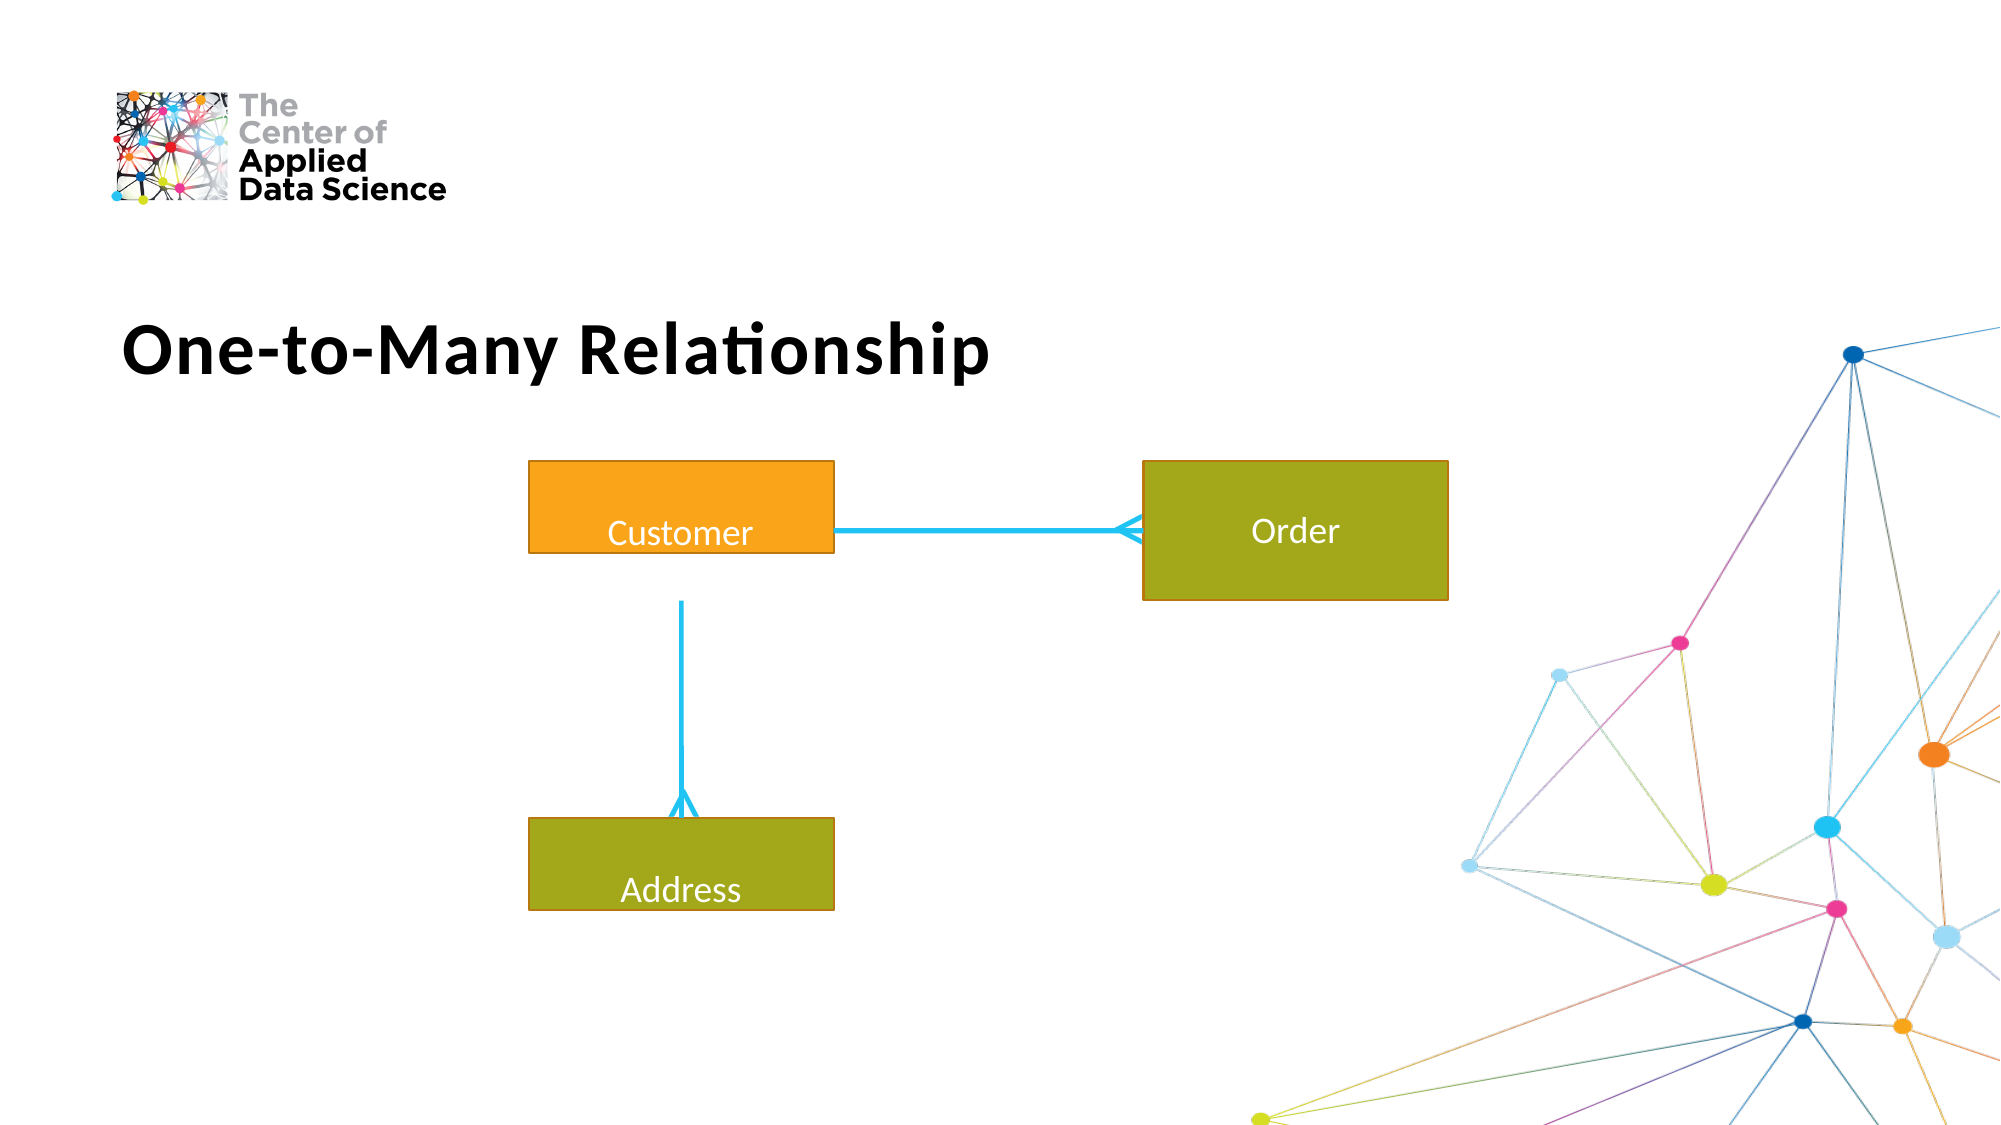

# One-to-Many Relationship

Customer

<
Order

<

Address